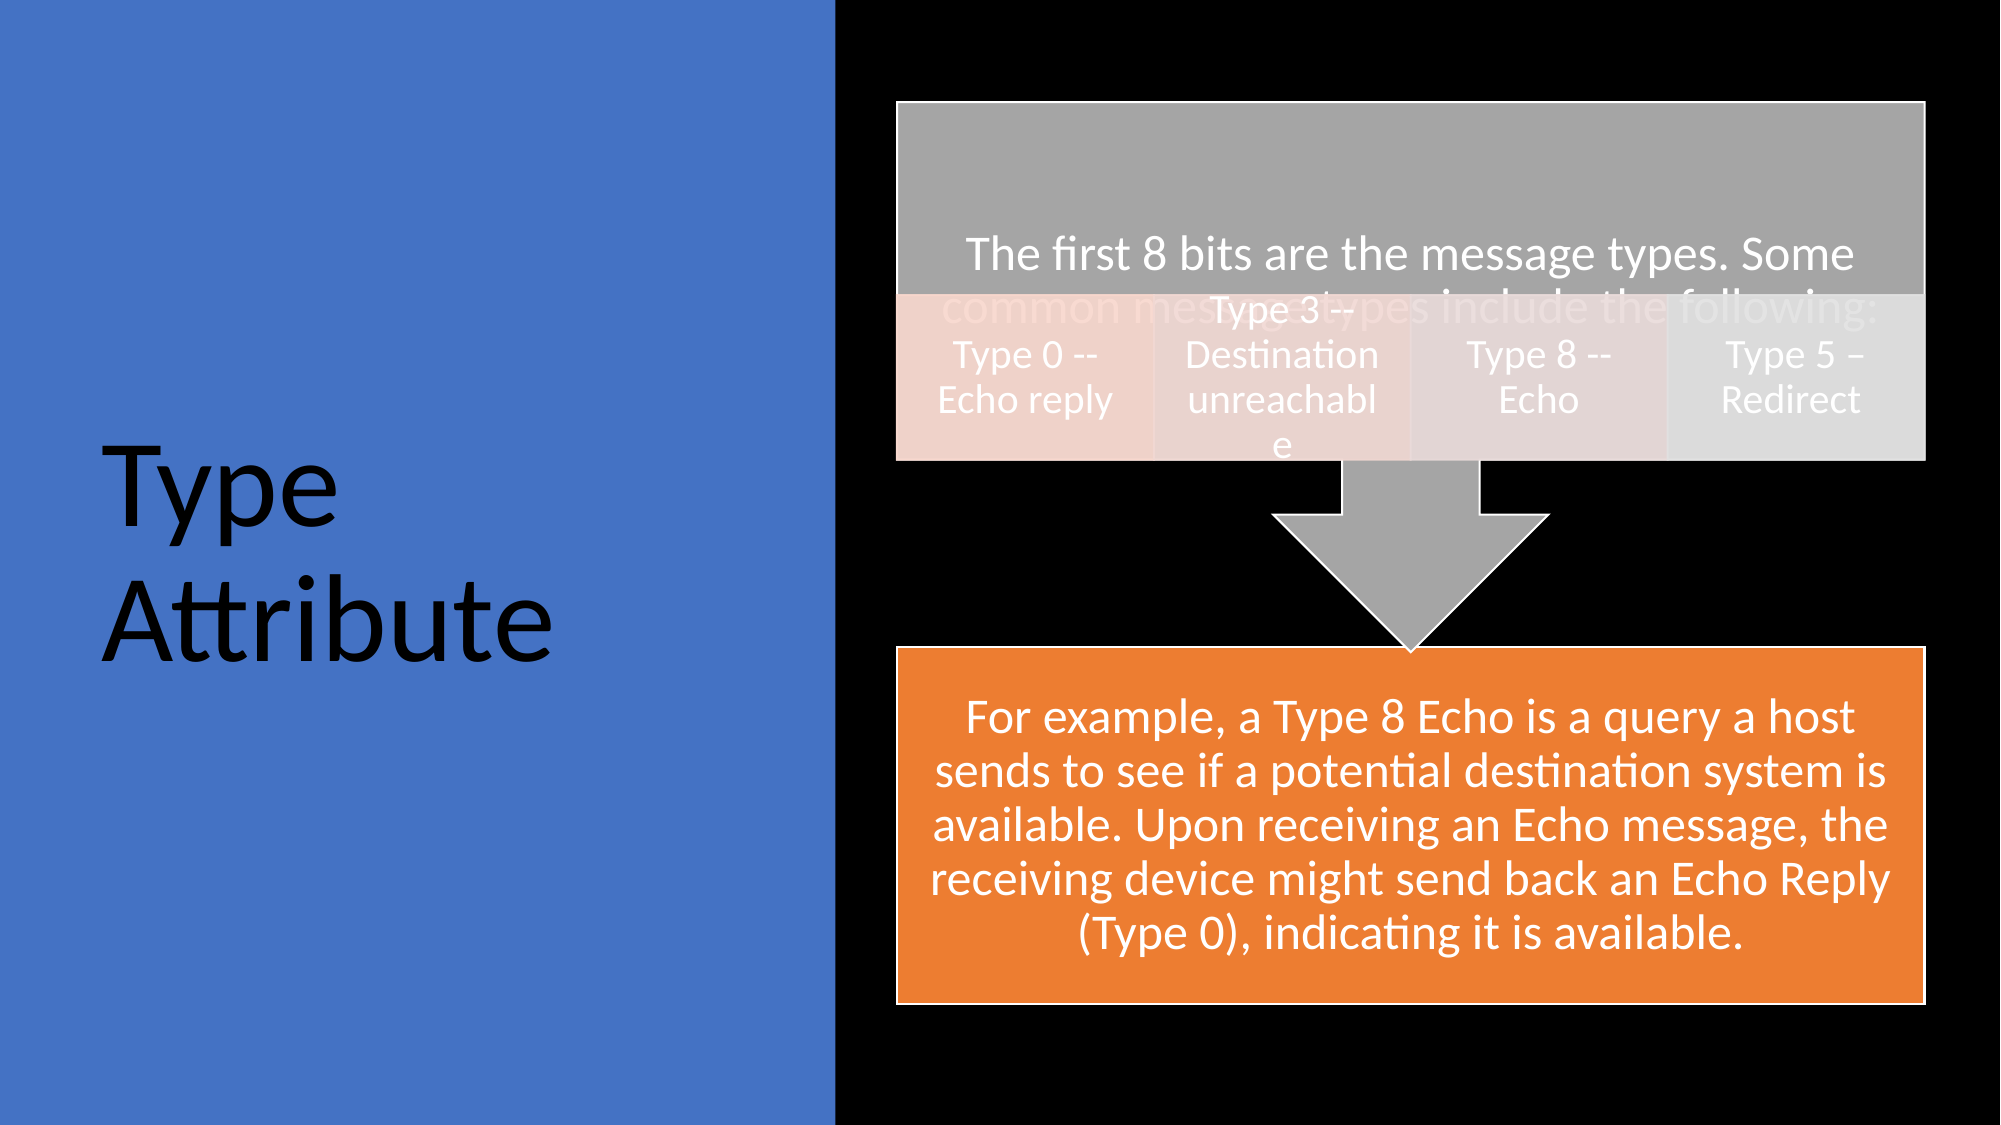

# Type Attribute
For example, a Type 8 Echo is a query a host sends to see if a potential destination system is available. Upon receiving an Echo message, the receiving device might send back an Echo Reply (Type 0), indicating it is available.
The first 8 bits are the message types. Some common message types include the following:
Type 0 -- Echo reply
Type 3 -- Destination unreachable
Type 8 -- Echo
Type 5 – Redirect